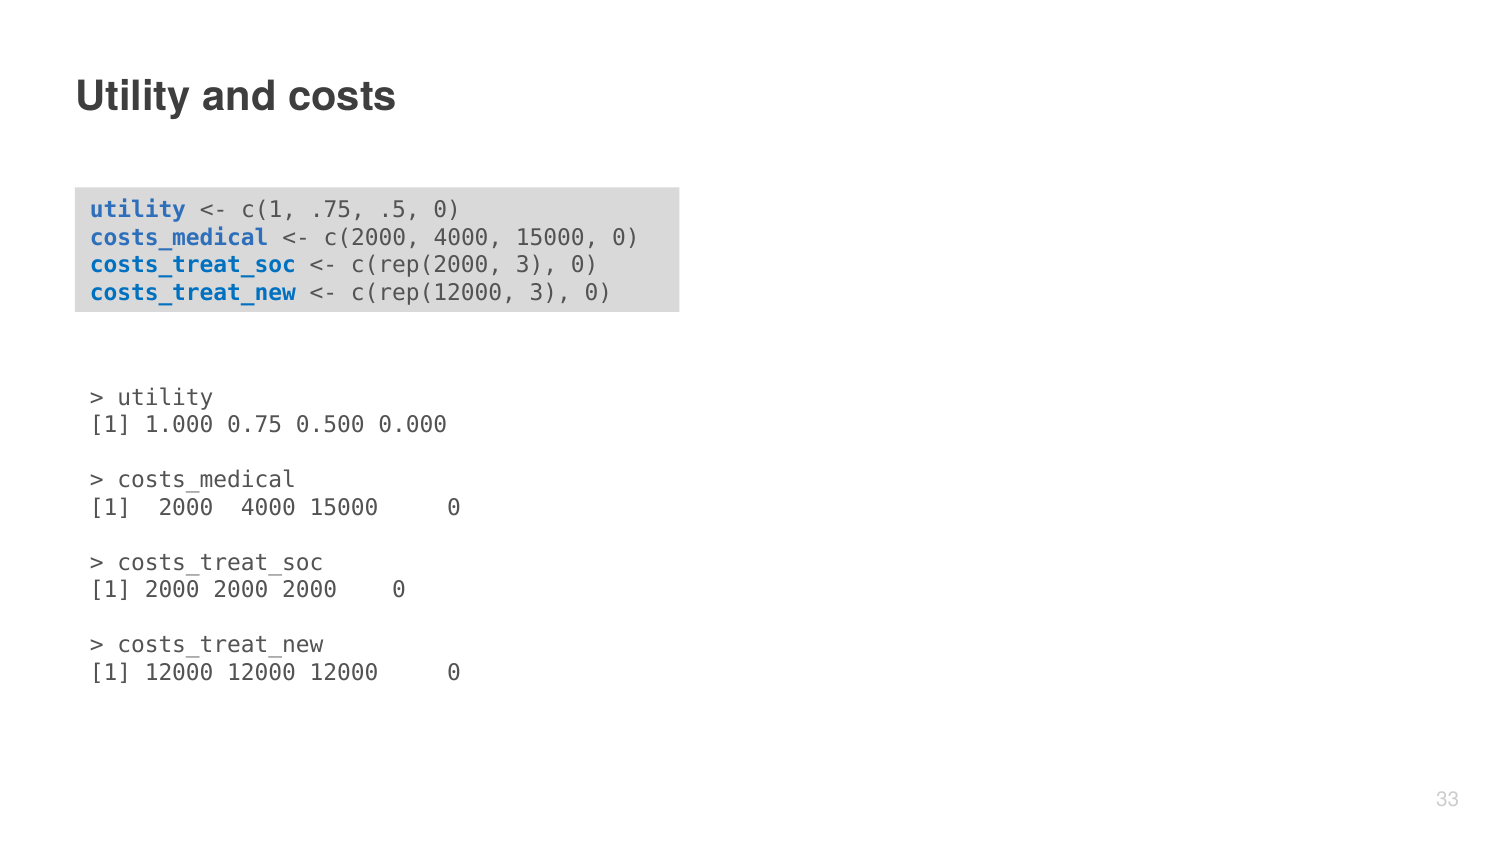

# Utility and costs
utility <- c(1, .75, .5, 0)
costs_medical <- c(2000, 4000, 15000, 0)
costs_treat_soc <- c(rep(2000, 3), 0)
costs_treat_new <- c(rep(12000, 3), 0)
> utility
[1] 1.000 0.75 0.500 0.000

> costs_medical
[1]  2000  4000 15000     0

> costs_treat_soc
[1] 2000 2000 2000    0

> costs_treat_new
[1] 12000 12000 12000     0
33